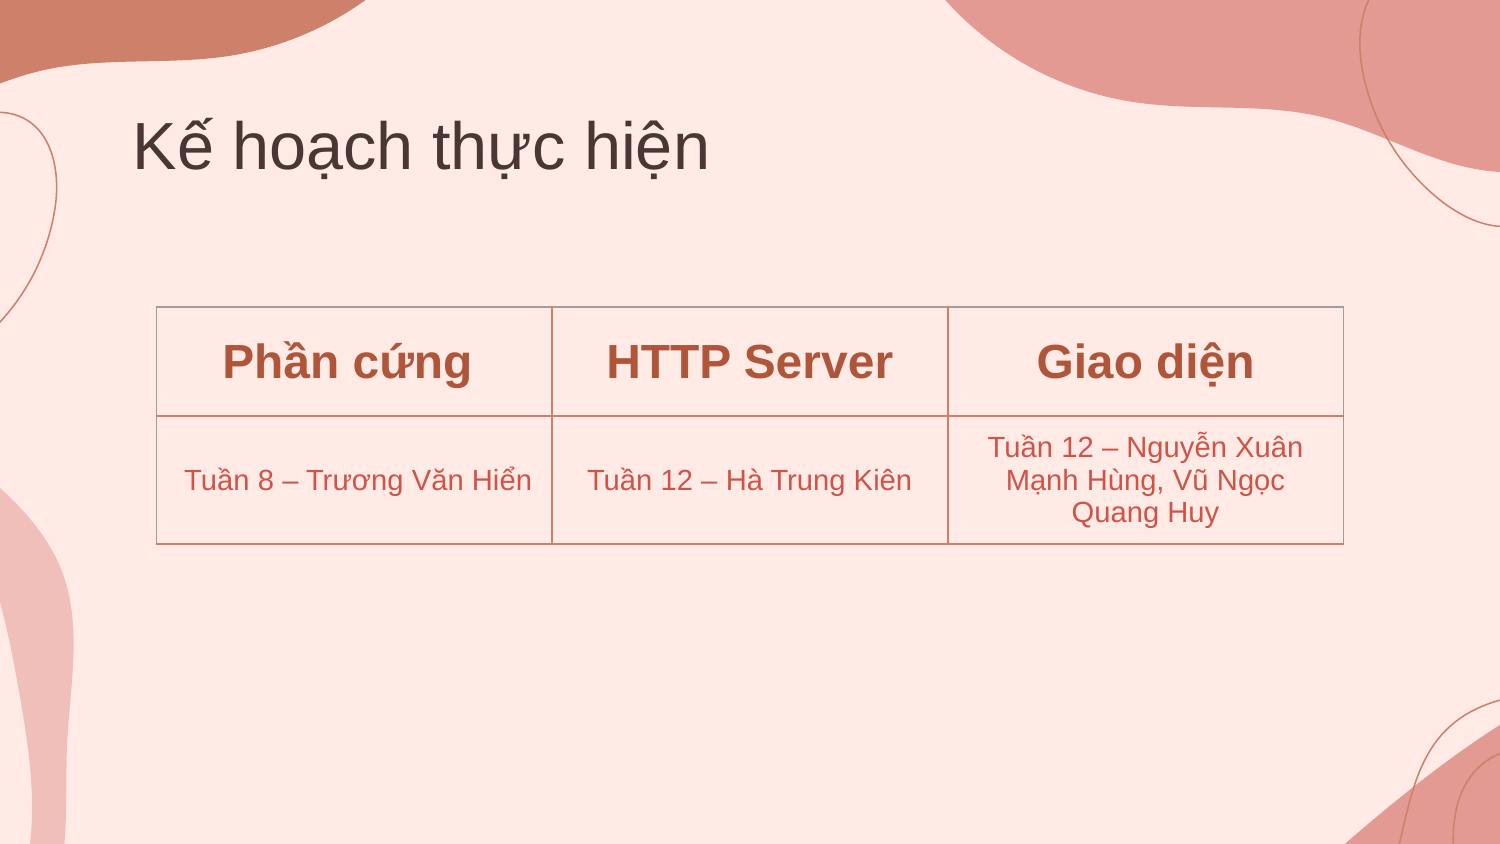

# Kế hoạch thực hiện
| Phần cứng | HTTP Server | Giao diện |
| --- | --- | --- |
| Tuần 8 – Trương Văn Hiển | Tuần 12 – Hà Trung Kiên | Tuần 12 – Nguyễn Xuân Mạnh Hùng, Vũ Ngọc Quang Huy |